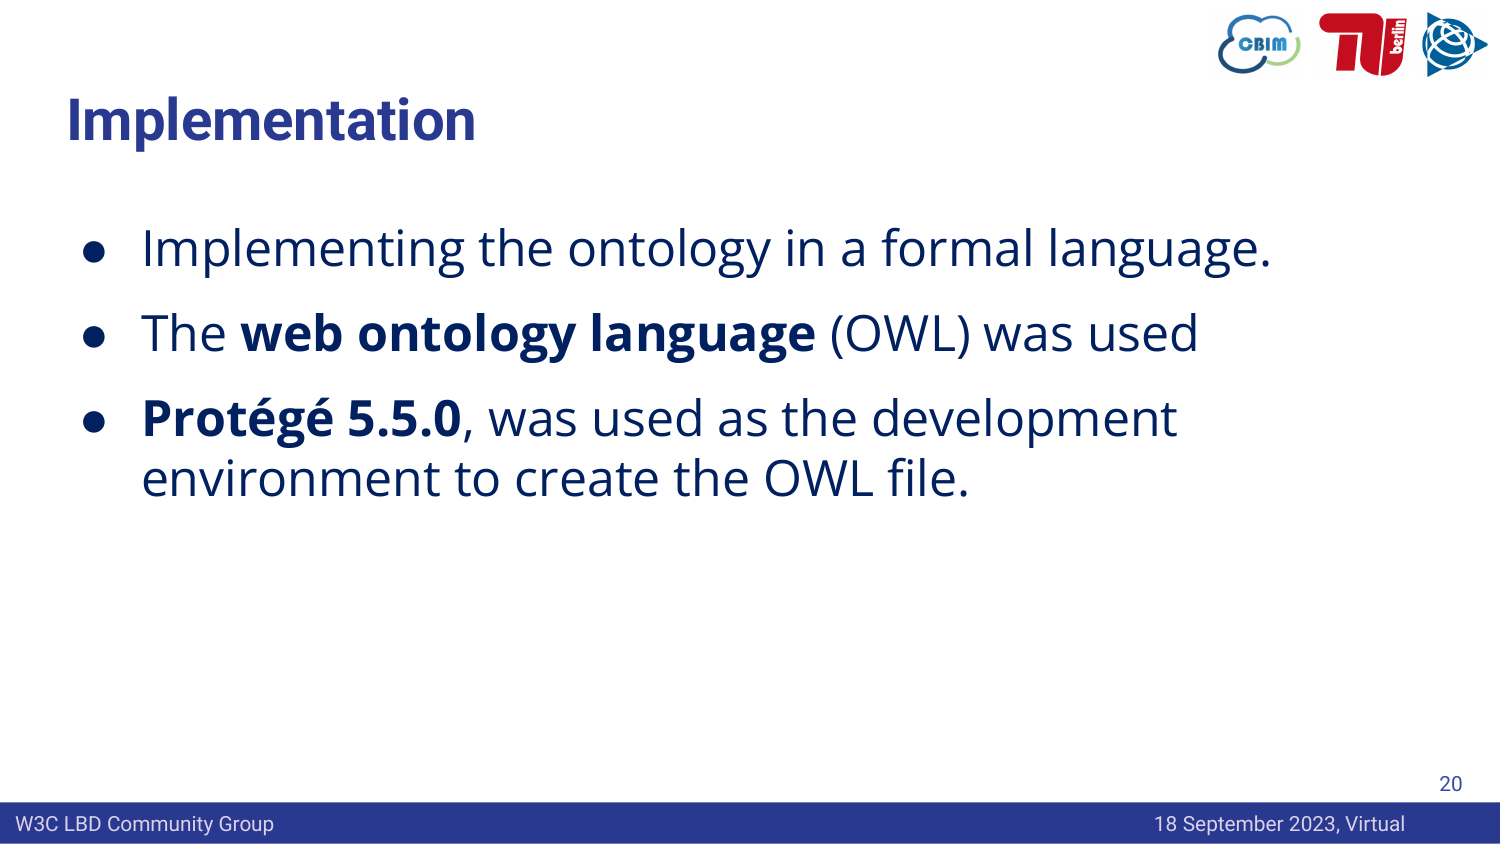

# Implementation
Implementing the ontology in a formal language.
The web ontology language (OWL) was used
Protégé 5.5.0, was used as the development environment to create the OWL file.
20